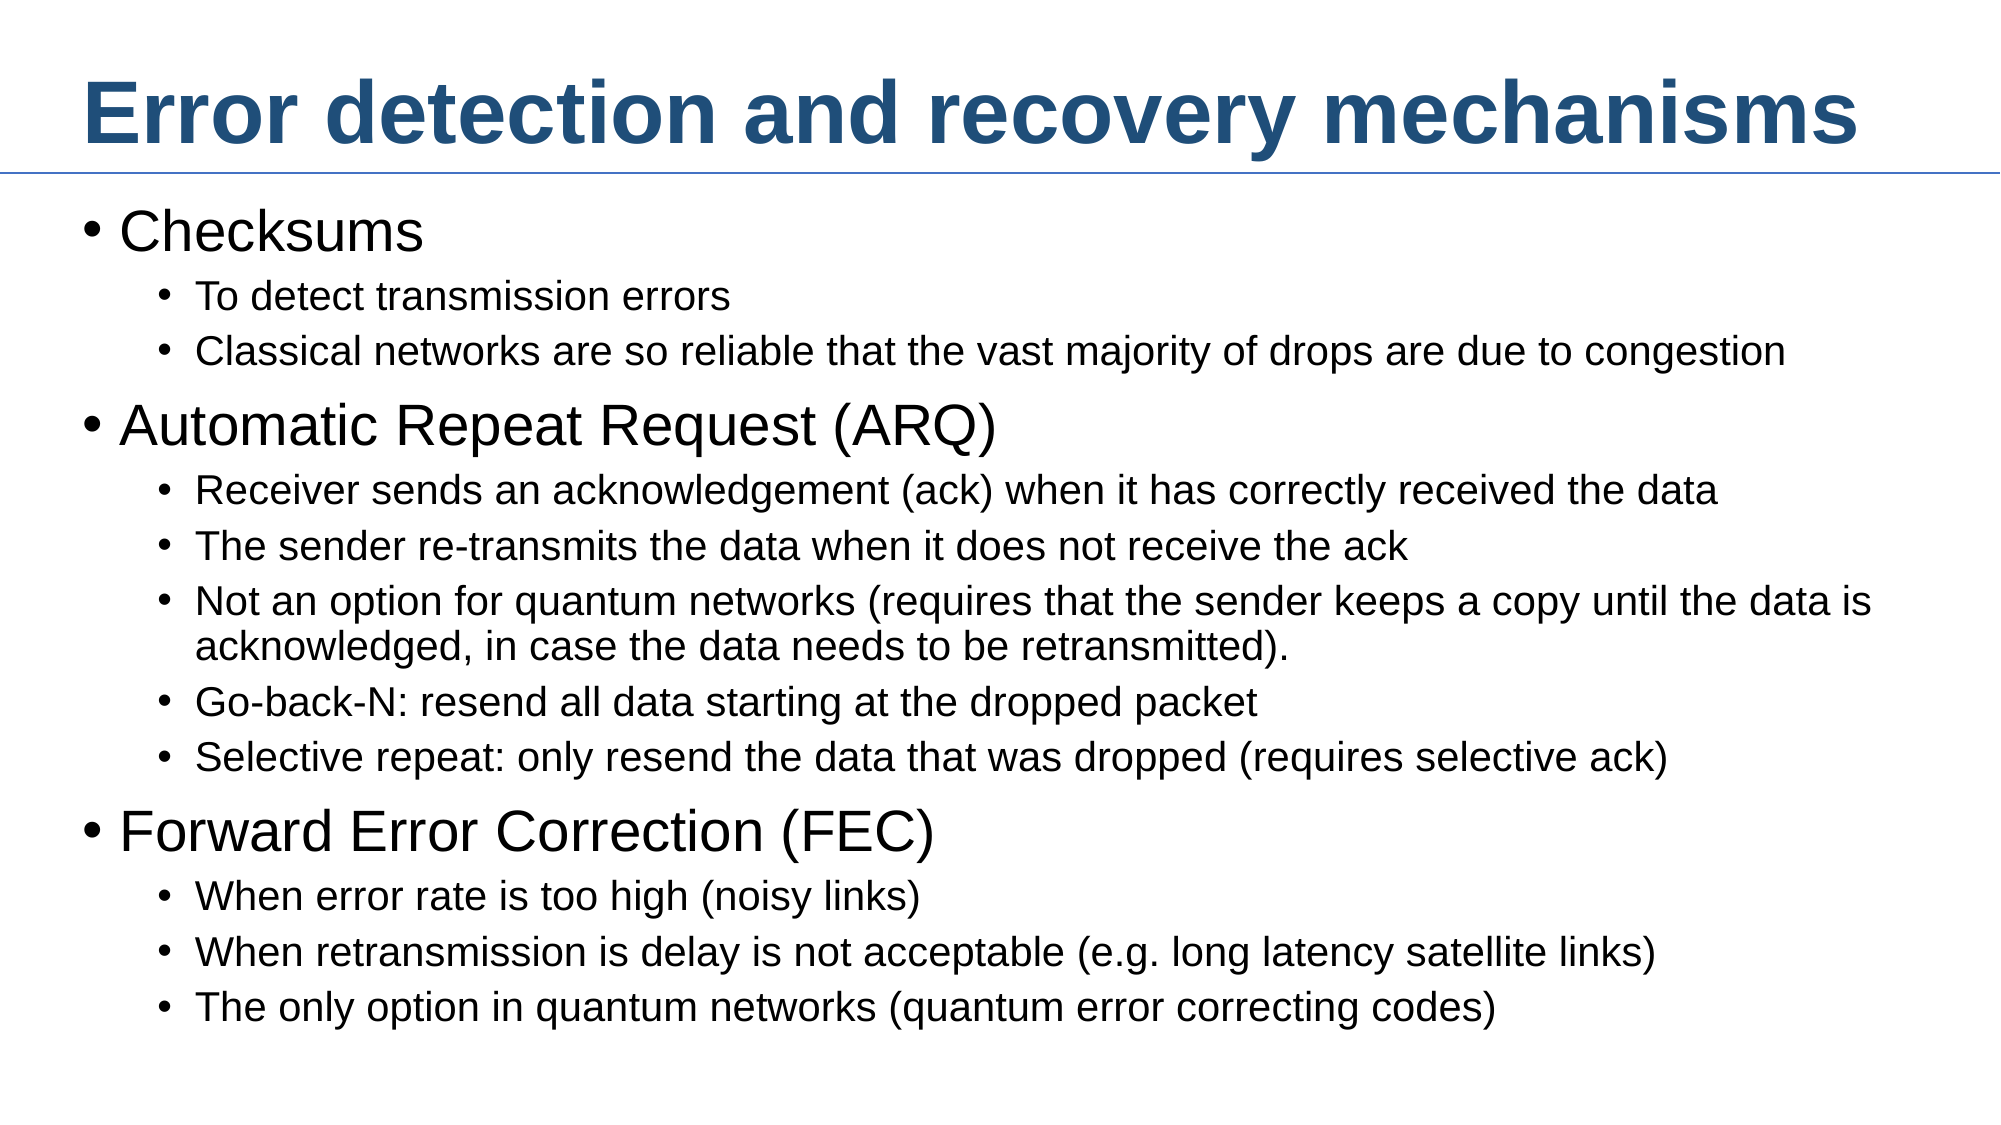

# Error detection and recovery mechanisms
Checksums
To detect transmission errors
Classical networks are so reliable that the vast majority of drops are due to congestion
Automatic Repeat Request (ARQ)
Receiver sends an acknowledgement (ack) when it has correctly received the data
The sender re-transmits the data when it does not receive the ack
Not an option for quantum networks (requires that the sender keeps a copy until the data is acknowledged, in case the data needs to be retransmitted).
Go-back-N: resend all data starting at the dropped packet
Selective repeat: only resend the data that was dropped (requires selective ack)
Forward Error Correction (FEC)
When error rate is too high (noisy links)
When retransmission is delay is not acceptable (e.g. long latency satellite links)
The only option in quantum networks (quantum error correcting codes)